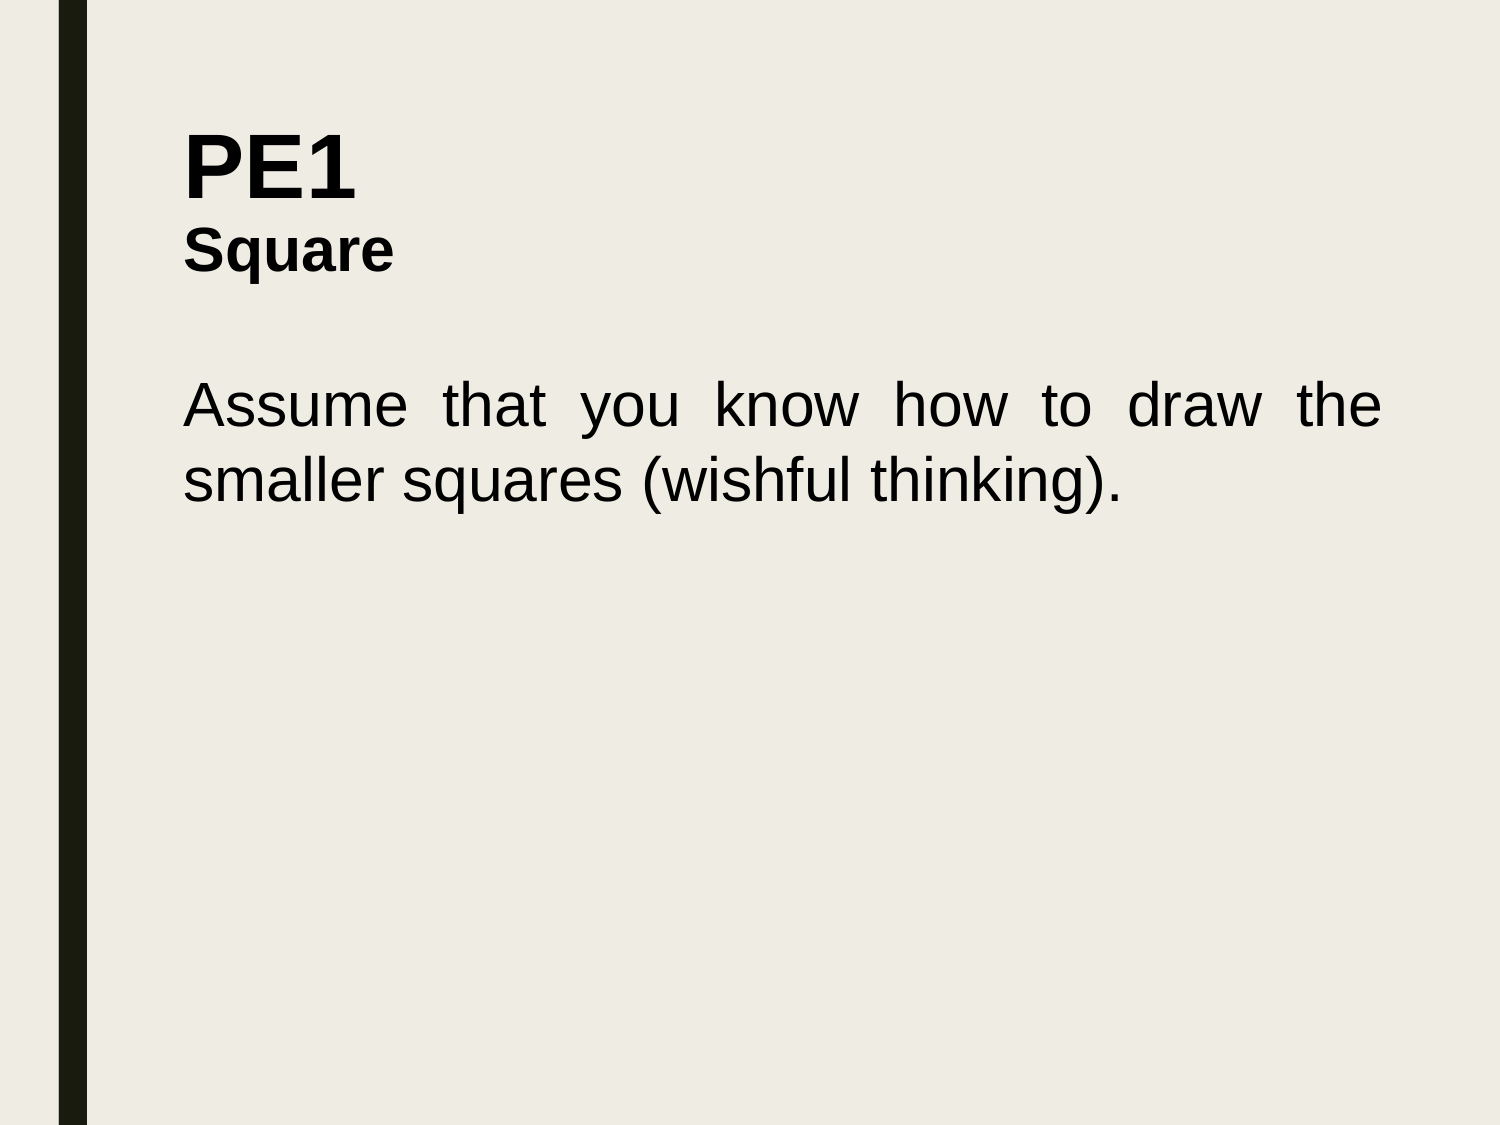

# PE1 Square
Assume that you know how to draw the smaller squares (wishful thinking).